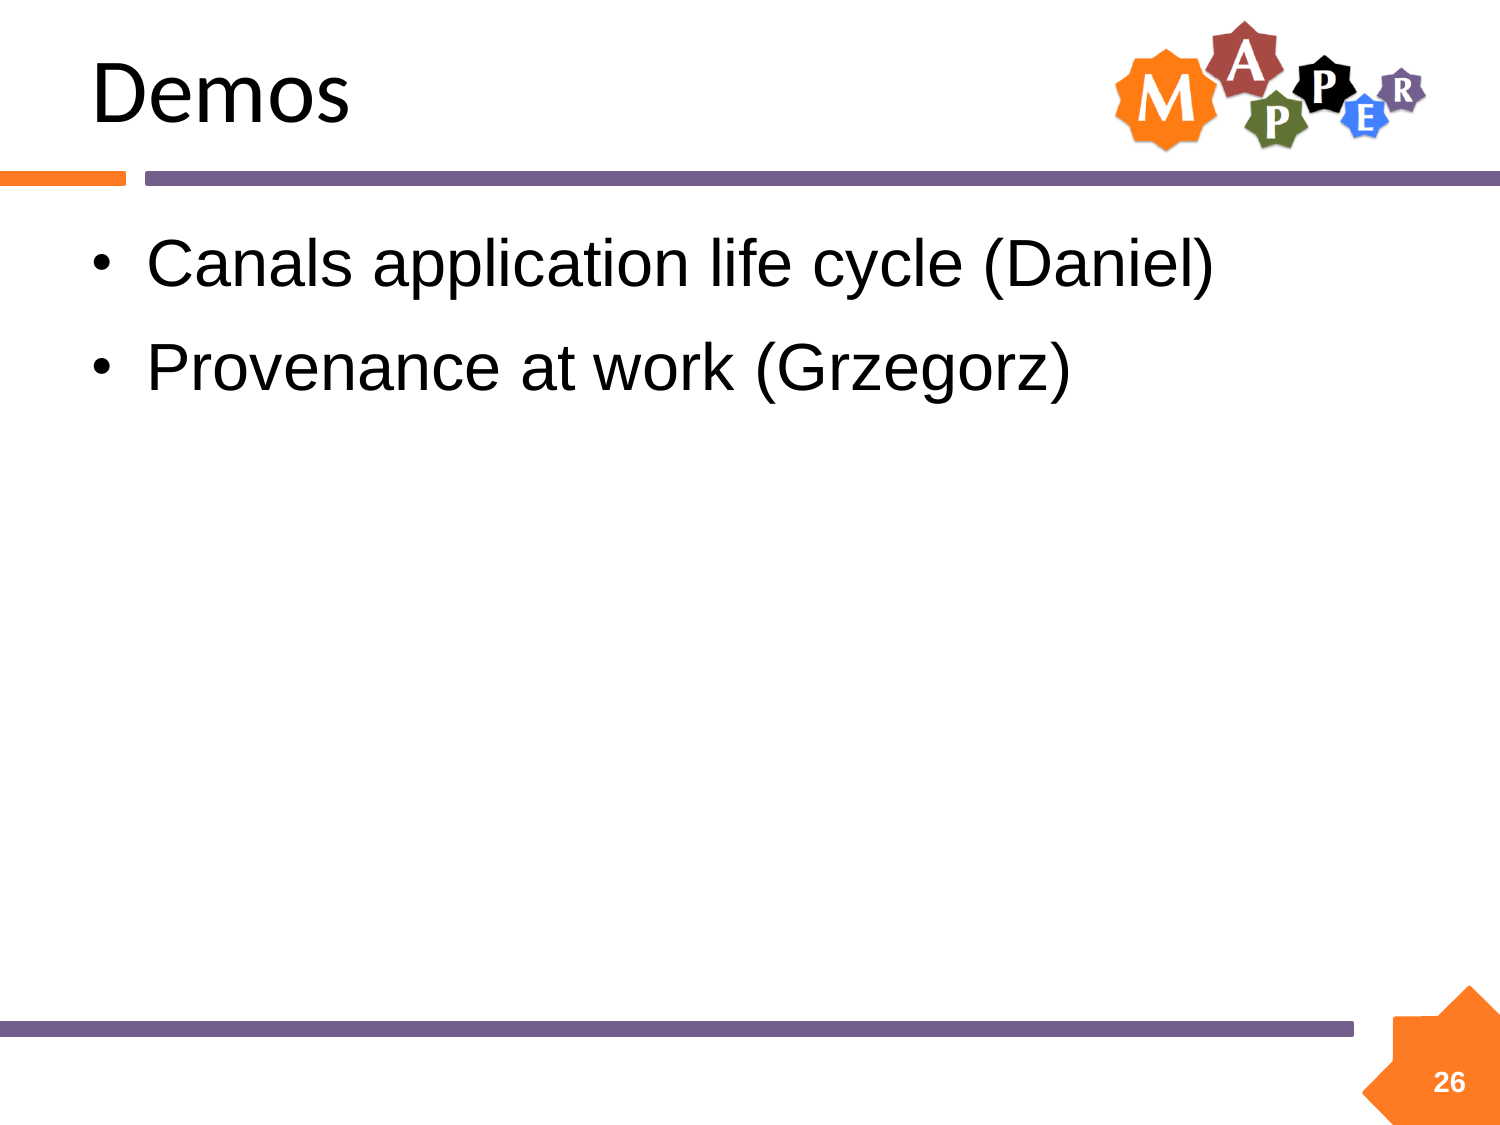

# Demos
Canals application life cycle (Daniel)
Provenance at work (Grzegorz)